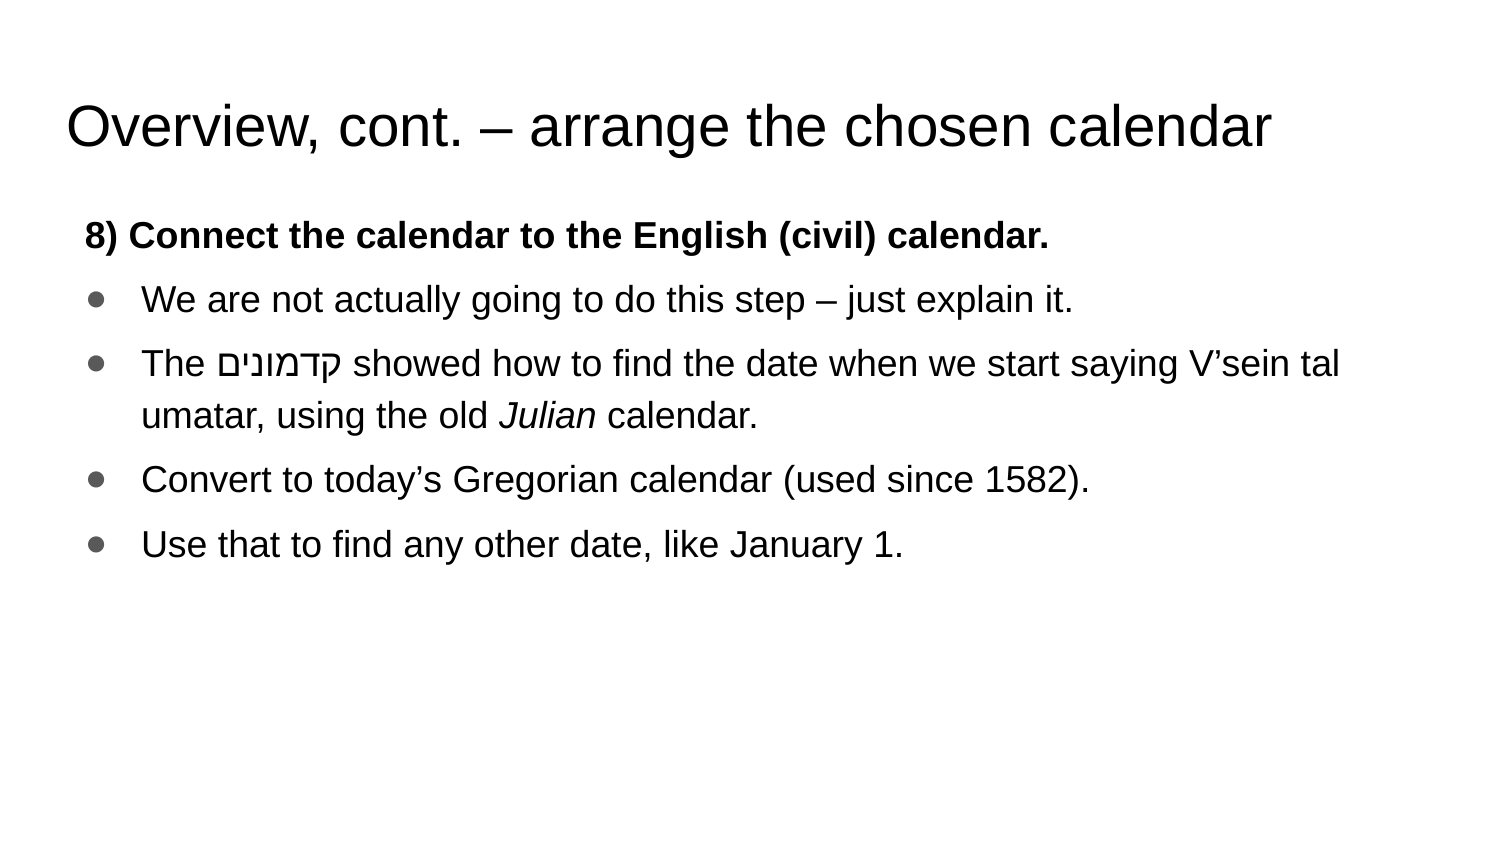

# Overview, cont. – arrange the chosen calendar
8) Connect the calendar to the English (civil) calendar.
We are not actually going to do this step – just explain it.
The קדמונים showed how to find the date when we start saying V’sein tal umatar, using the old Julian calendar.
Convert to today’s Gregorian calendar (used since 1582).
Use that to find any other date, like January 1.